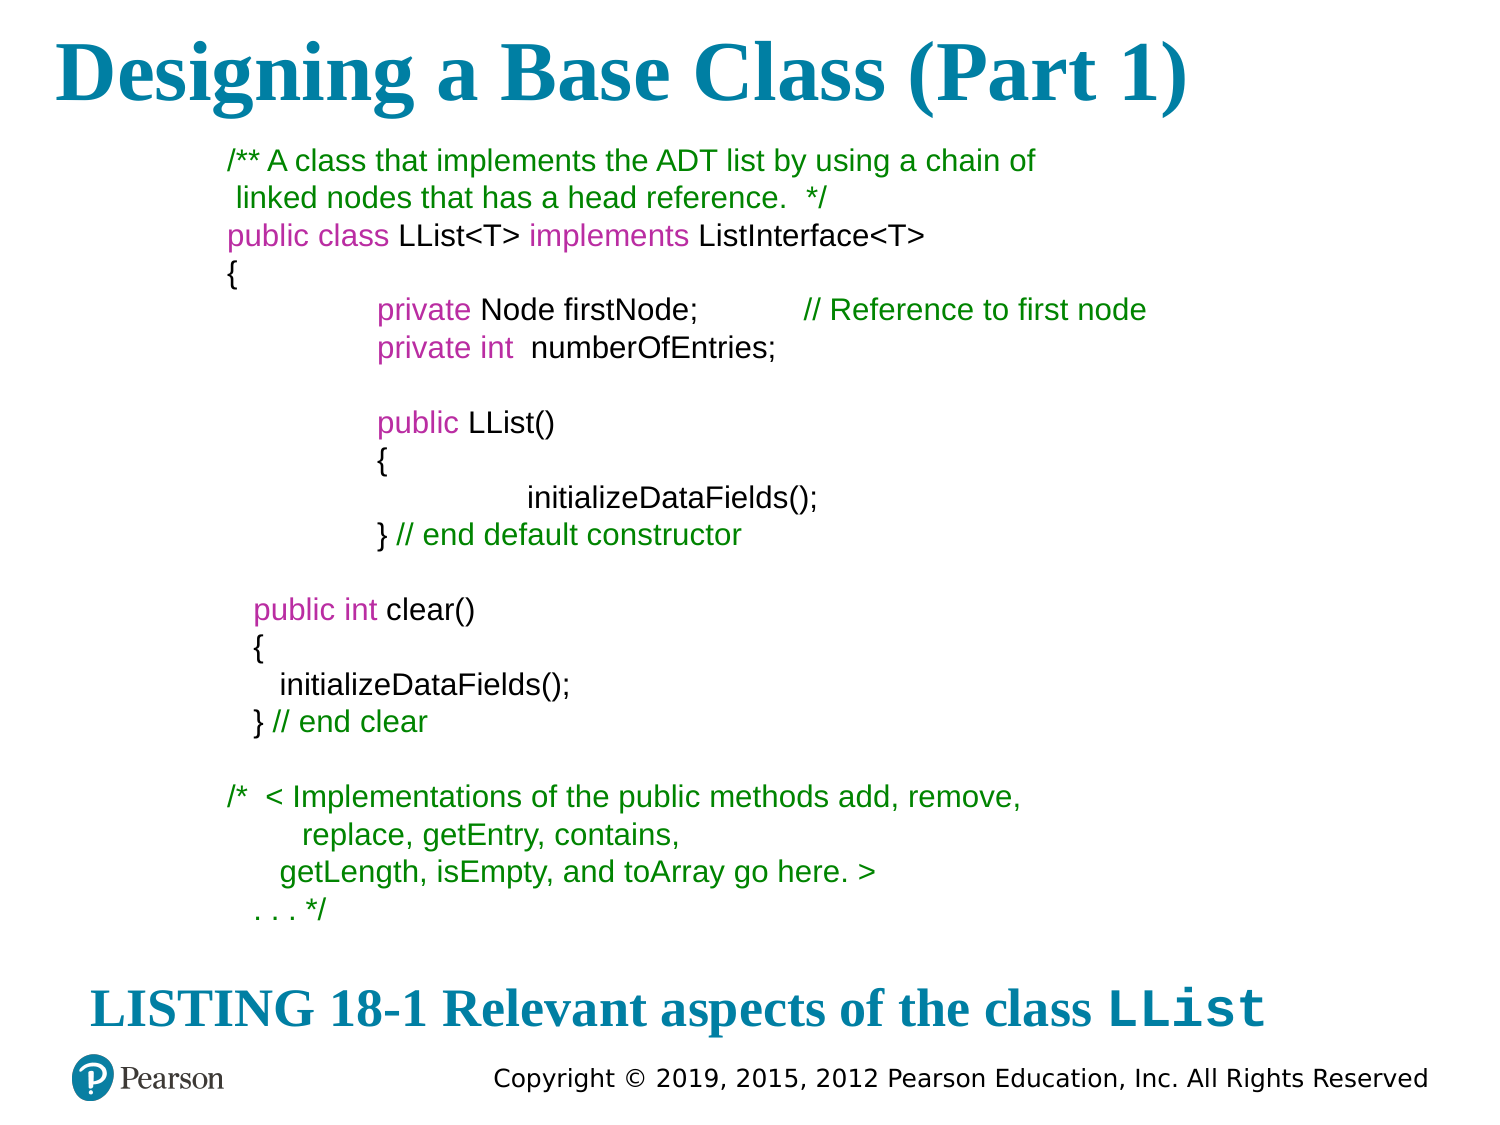

# Designing a Base Class (Part 1)
/** A class that implements the ADT list by using a chain of
 linked nodes that has a head reference.  */
public class LList<T> implements ListInterface<T>
{
	private Node firstNode;            // Reference to first node
	private int  numberOfEntries;

	public LList()
	{
		initializeDataFields();
	} // end default constructor

   public int clear()
   {
      initializeDataFields();
   } // end clear

/*  < Implementations of the public methods add, remove,
replace, getEntry, contains,
      getLength, isEmpty, and toArray go here. >
   . . . */
LISTING 18-1 Relevant aspects of the class LList